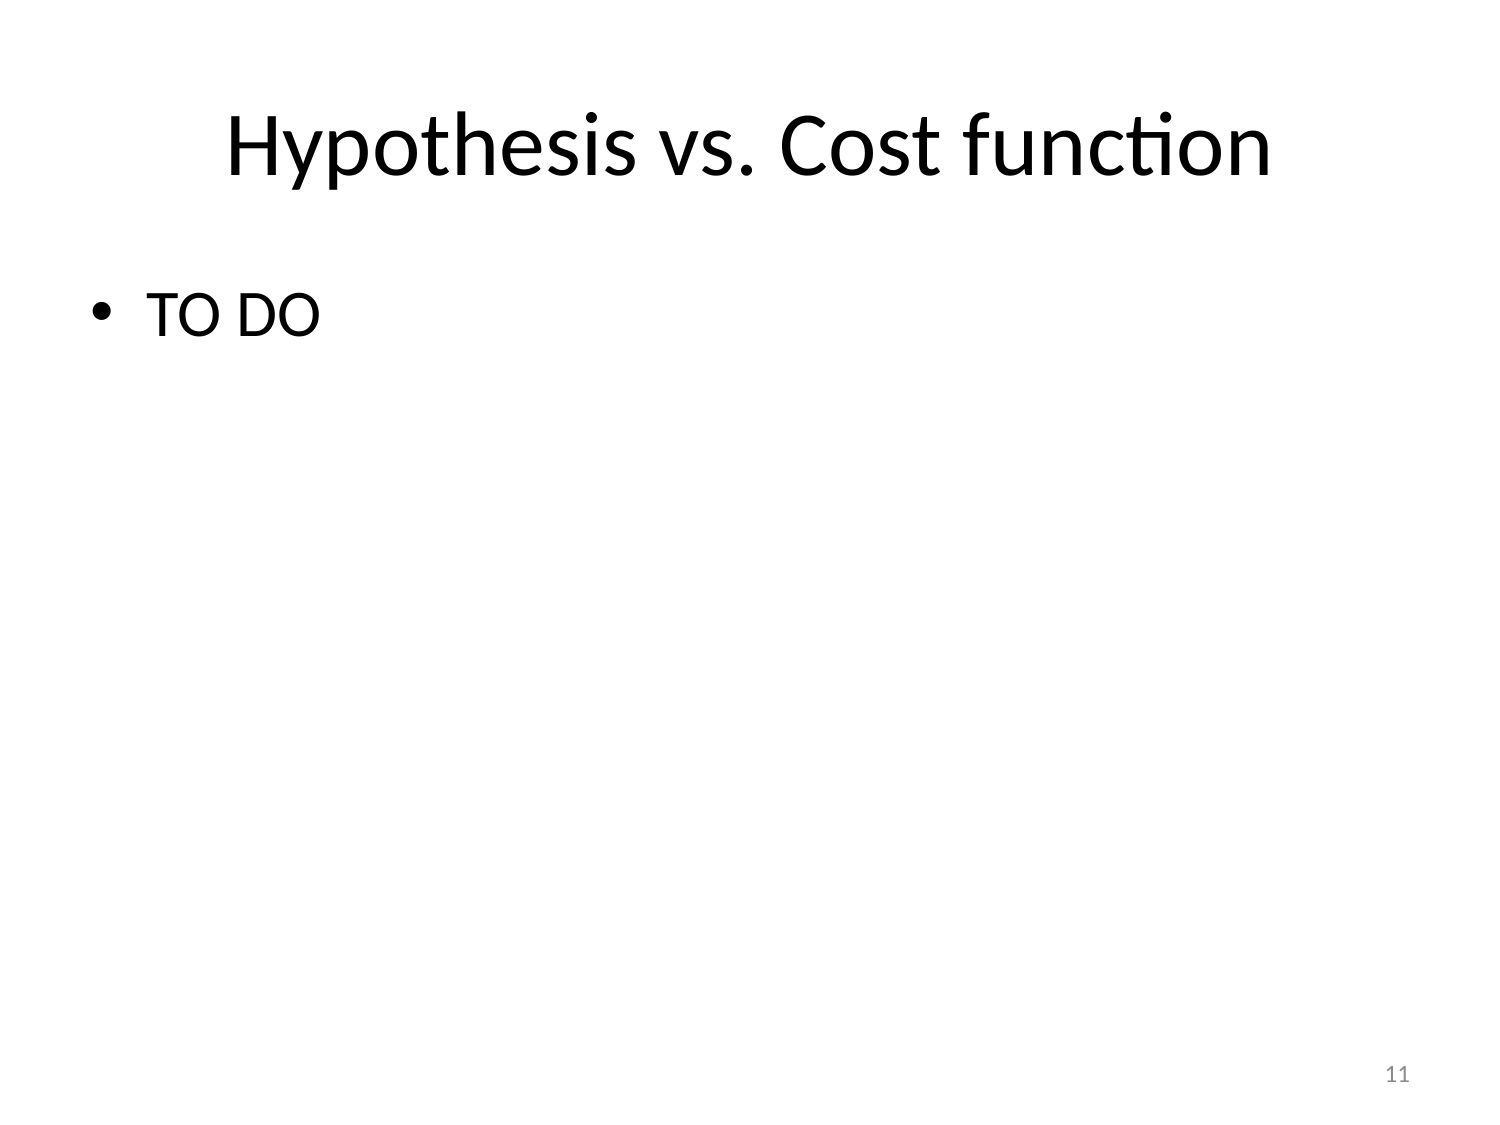

# Hypothesis vs. Cost function
TO DO
11